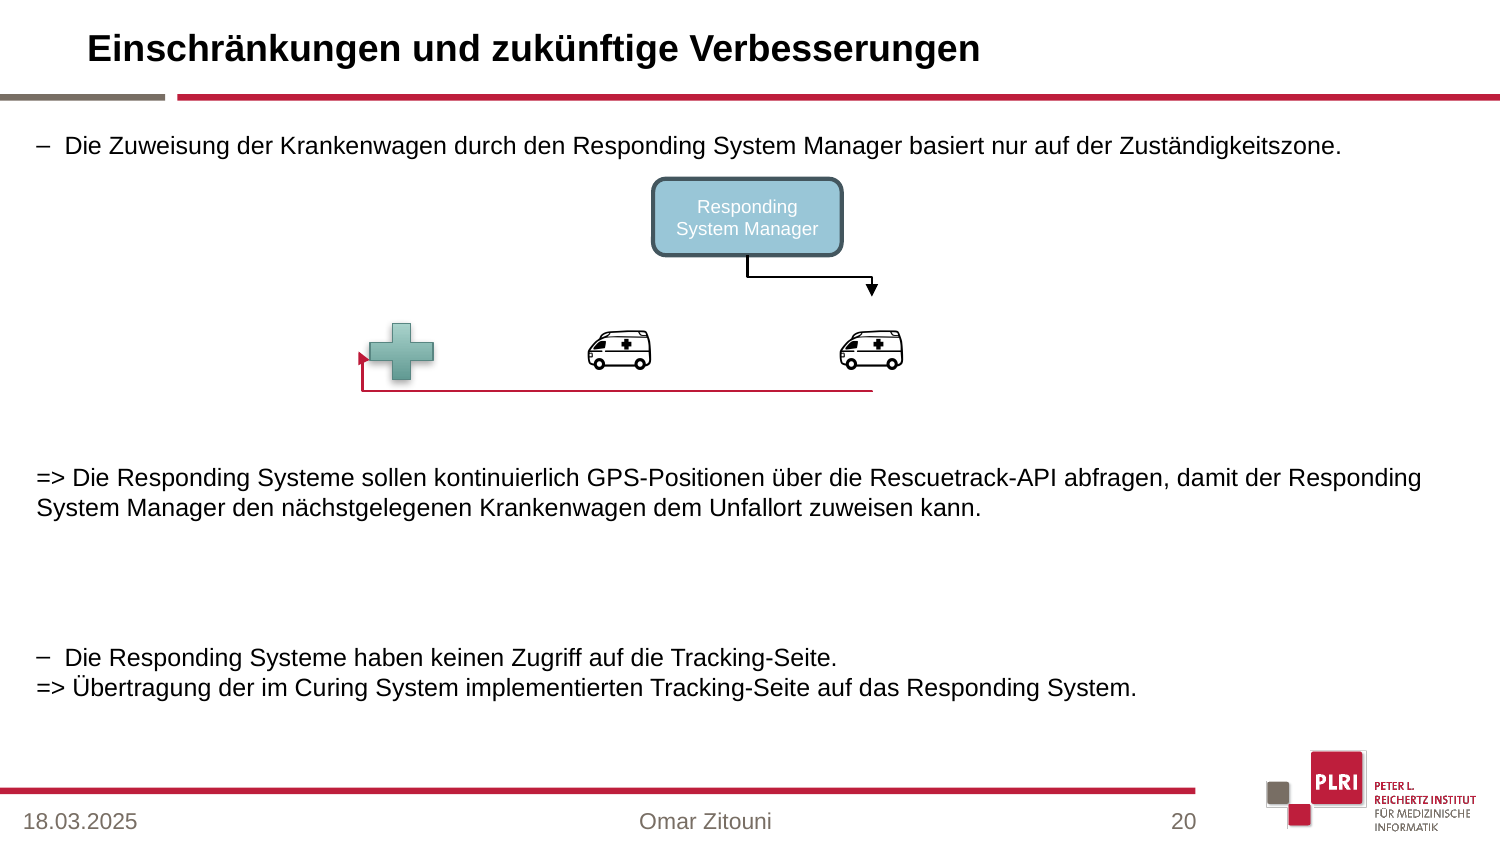

# Einschränkungen und zukünftige Verbesserungen
Die Zuweisung der Krankenwagen durch den Responding System Manager basiert nur auf der Zuständigkeitszone.

=> Die Responding Systeme sollen kontinuierlich GPS-Positionen über die Rescuetrack-API abfragen, damit der Responding System Manager den nächstgelegenen Krankenwagen dem Unfallort zuweisen kann.

Die Responding Systeme haben keinen Zugriff auf die Tracking-Seite.
=> Übertragung der im Curing System implementierten Tracking-Seite auf das Responding System.

Responding System Manager
🚑
🚑

18.03.2025
Omar Zitouni
20